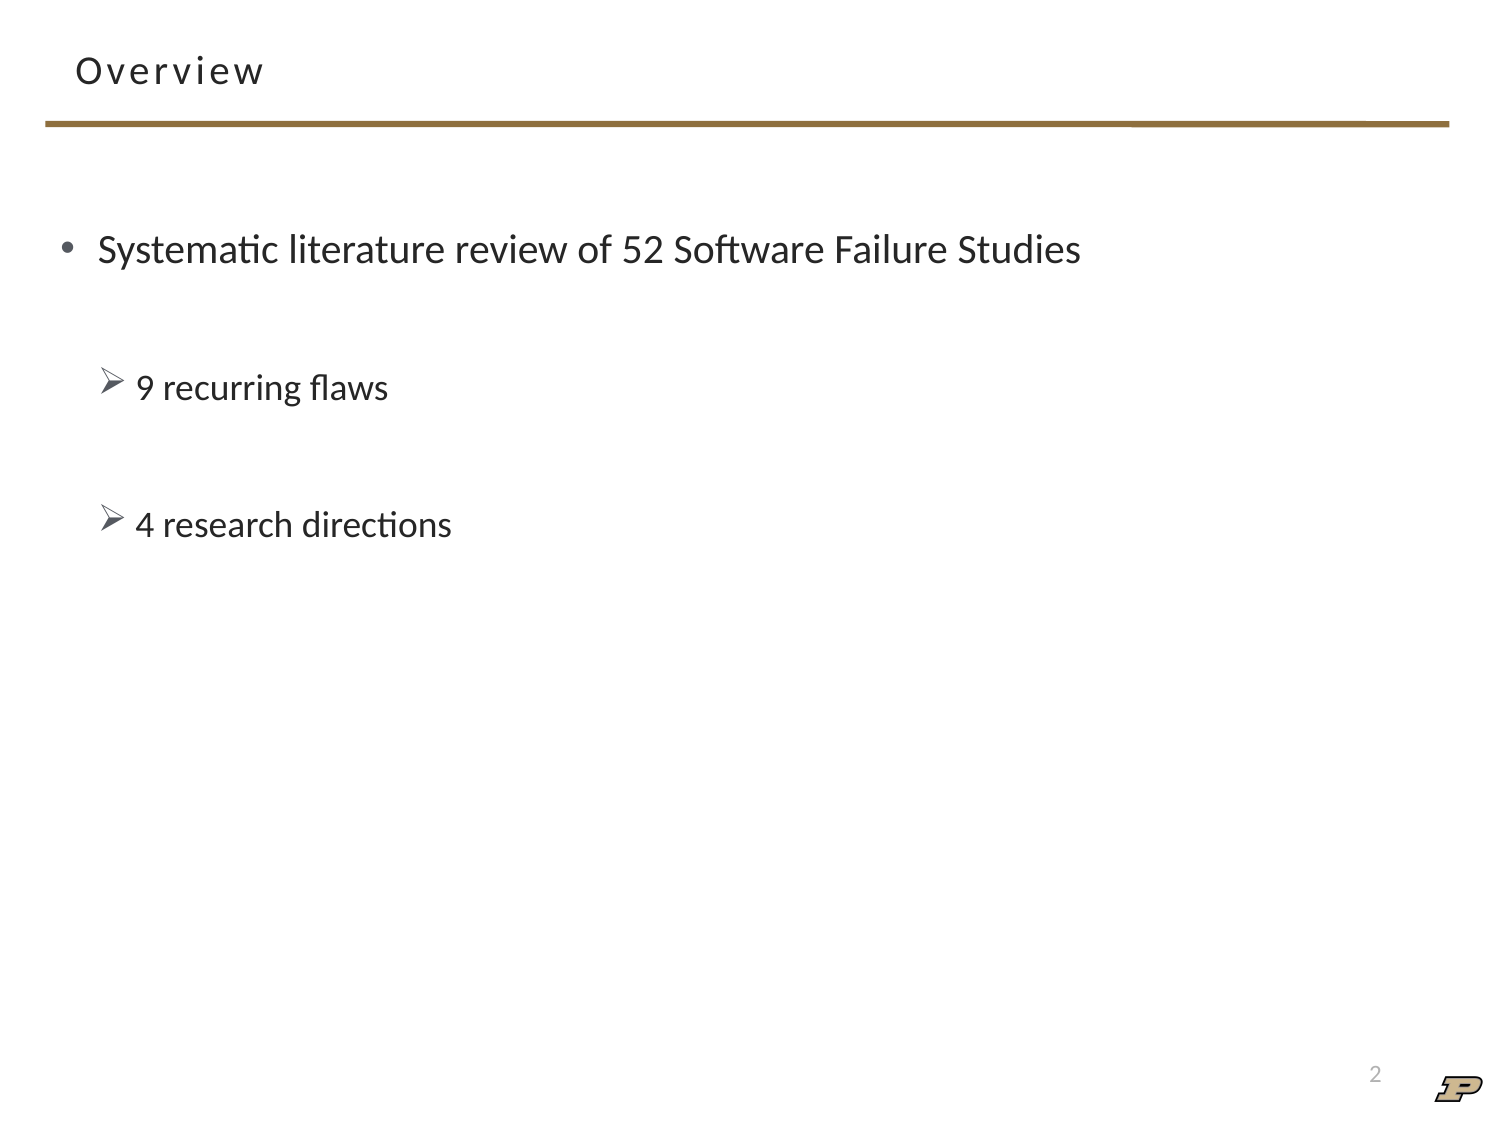

# Overview
Systematic literature review of 52 Software Failure Studies

9 recurring flaws

4 research directions
2